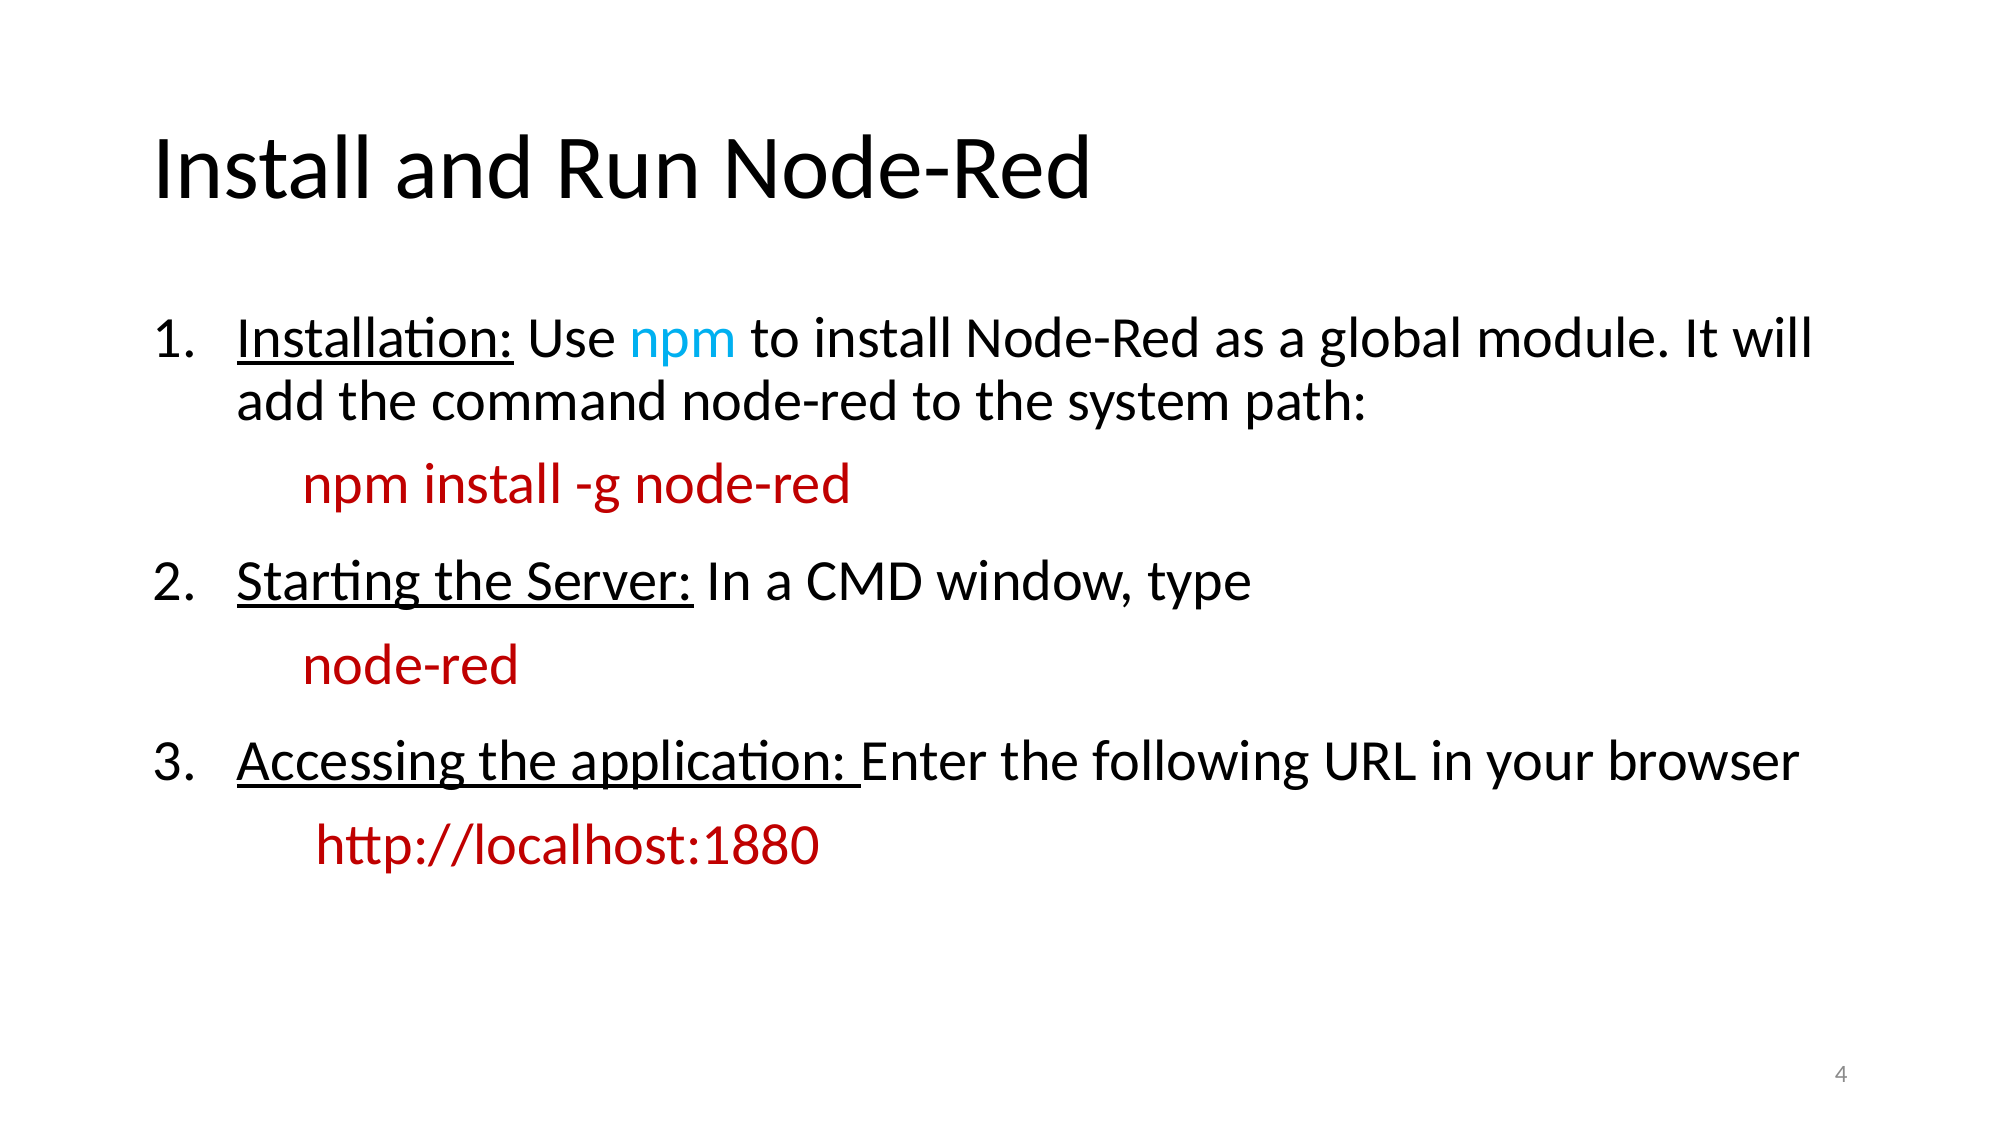

# Install and Run Node-Red
Installation: Use npm to install Node-Red as a global module. It will add the command node-red to the system path:
	npm install -g node-red
Starting the Server: In a CMD window, type
	node-red
Accessing the application: Enter the following URL in your browser
	 http://localhost:1880
4